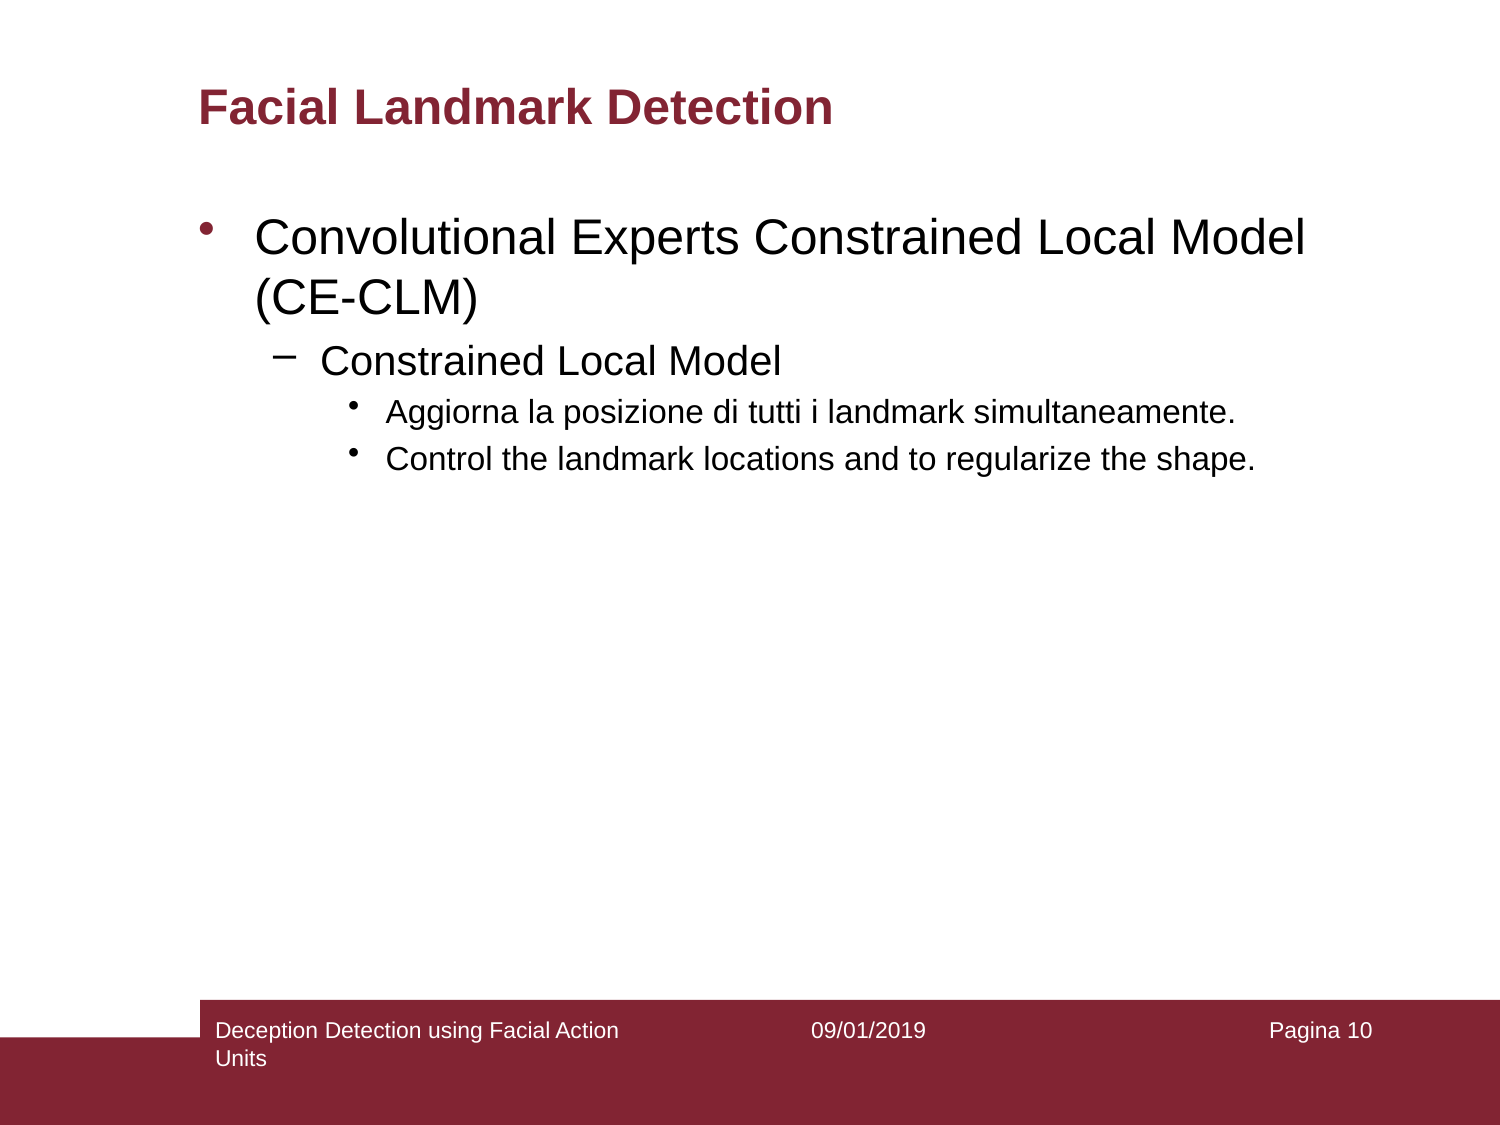

# Facial Landmark Detection
Convolutional Experts Constrained Local Model (CE-CLM)
Constrained Local Model
Aggiorna la posizione di tutti i landmark simultaneamente.
Control the landmark locations and to regularize the shape.
Deception Detection using Facial Action Units
09/01/2019
Pagina 10